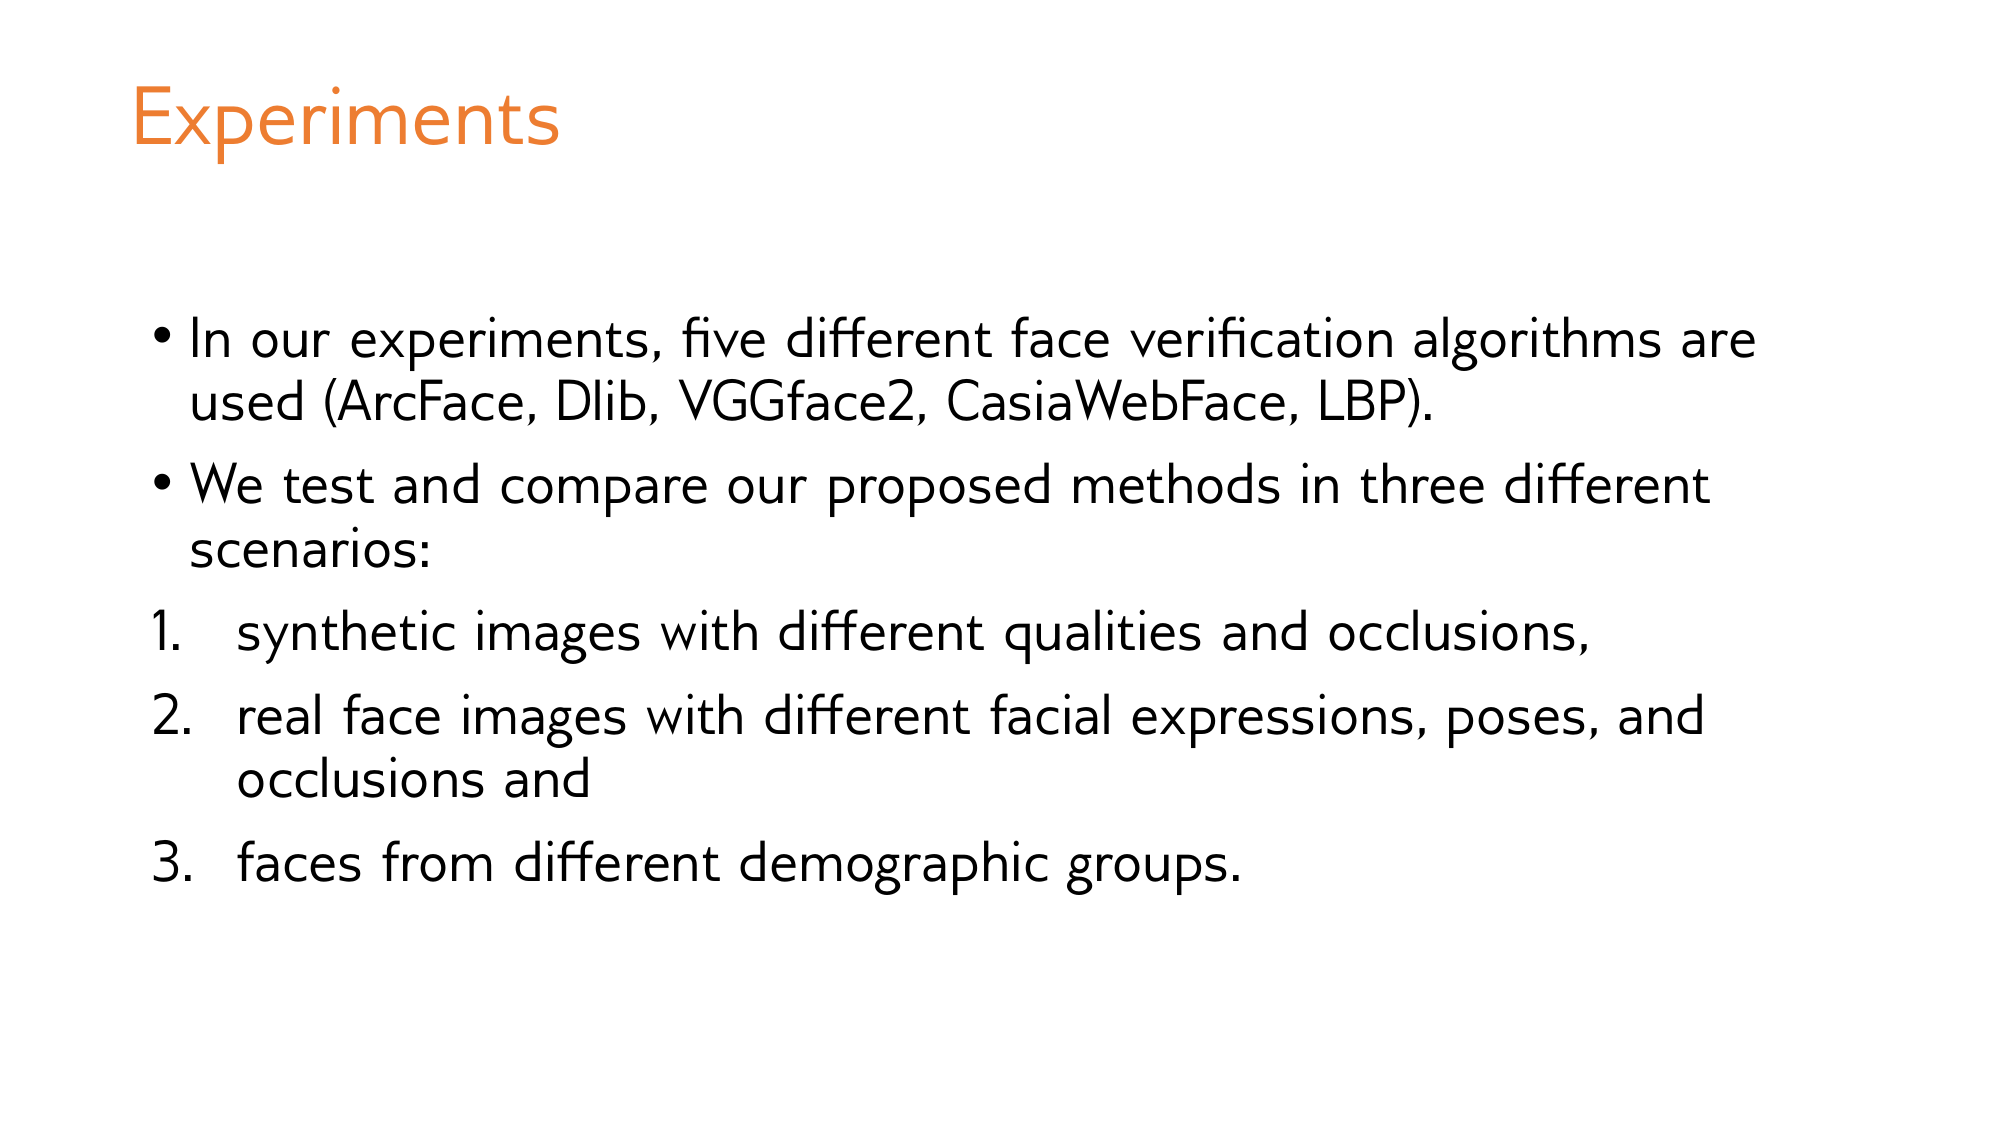

Experiments
In our experiments, five different face verification algorithms are used (ArcFace, Dlib, VGGface2, CasiaWebFace, LBP).
We test and compare our proposed methods in three different scenarios:
synthetic images with different qualities and occlusions,
real face images with different facial expressions, poses, and occlusions and
faces from different demographic groups.